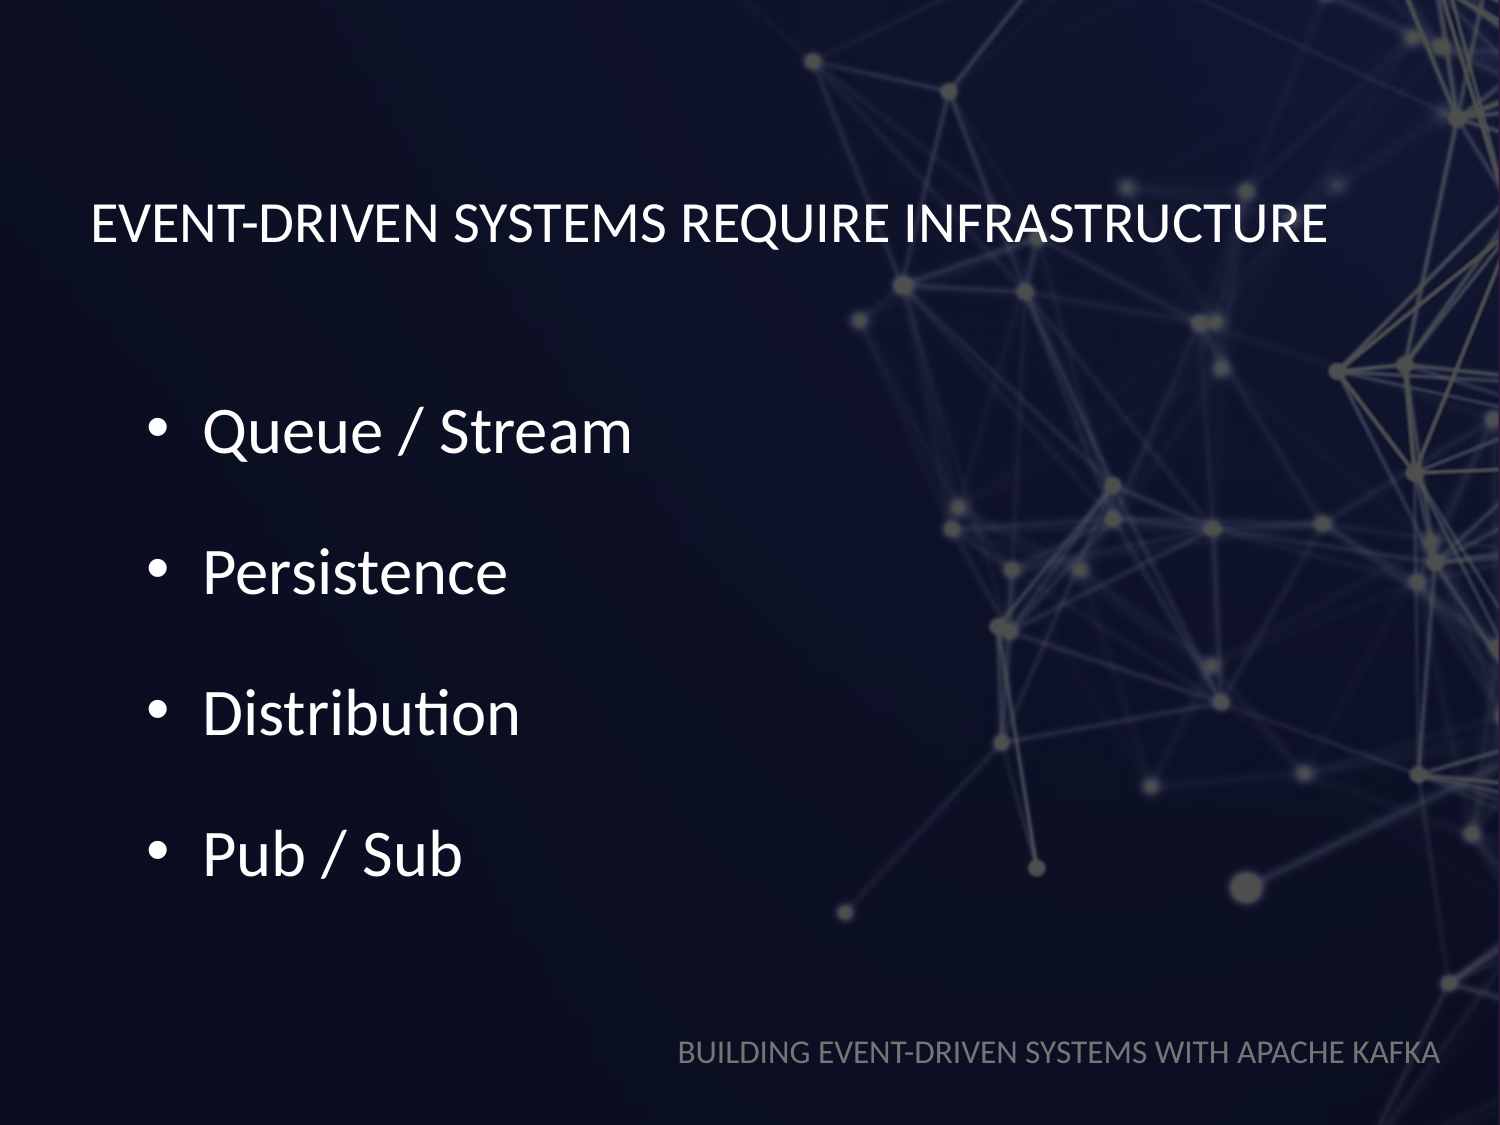

# Event-Driven systems require infrastructure
Queue / Stream
Persistence
Distribution
Pub / Sub